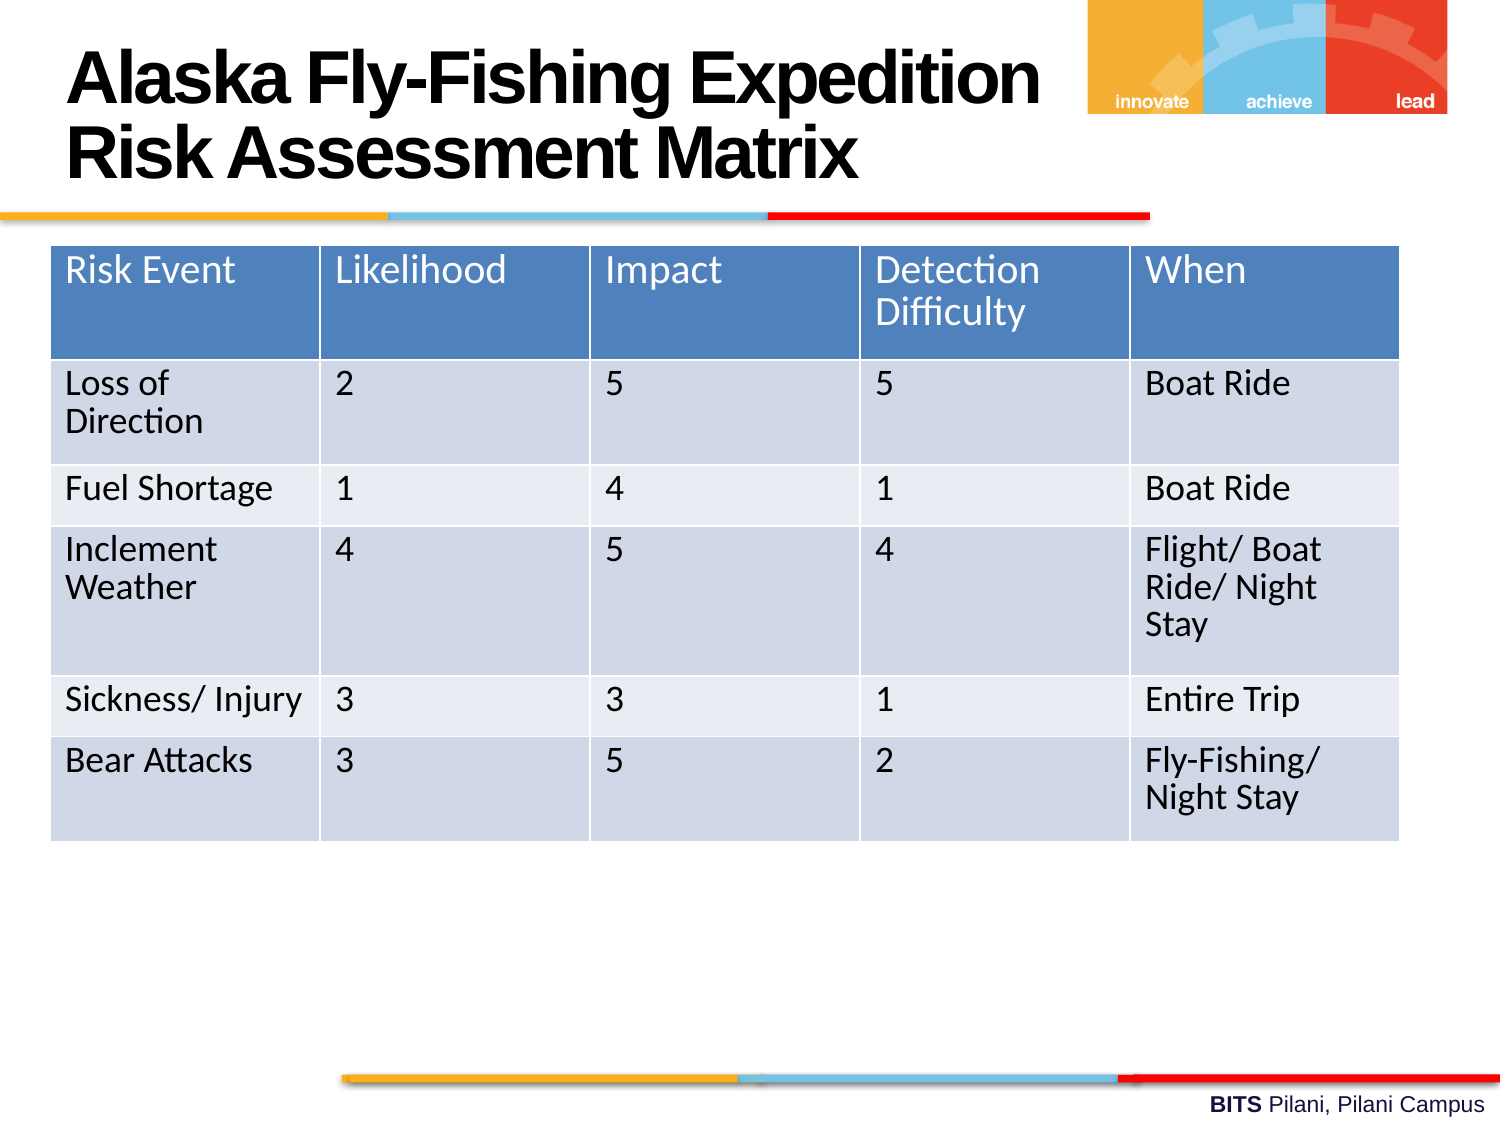

Alaska Fly-Fishing Expedition
Risk Assessment Matrix
| Risk Event | Likelihood | Impact | Detection Difficulty | When |
| --- | --- | --- | --- | --- |
| Loss of Direction | 2 | 5 | 5 | Boat Ride |
| Fuel Shortage | 1 | 4 | 1 | Boat Ride |
| Inclement Weather | 4 | 5 | 4 | Flight/ Boat Ride/ Night Stay |
| Sickness/ Injury | 3 | 3 | 1 | Entire Trip |
| Bear Attacks | 3 | 5 | 2 | Fly-Fishing/ Night Stay |